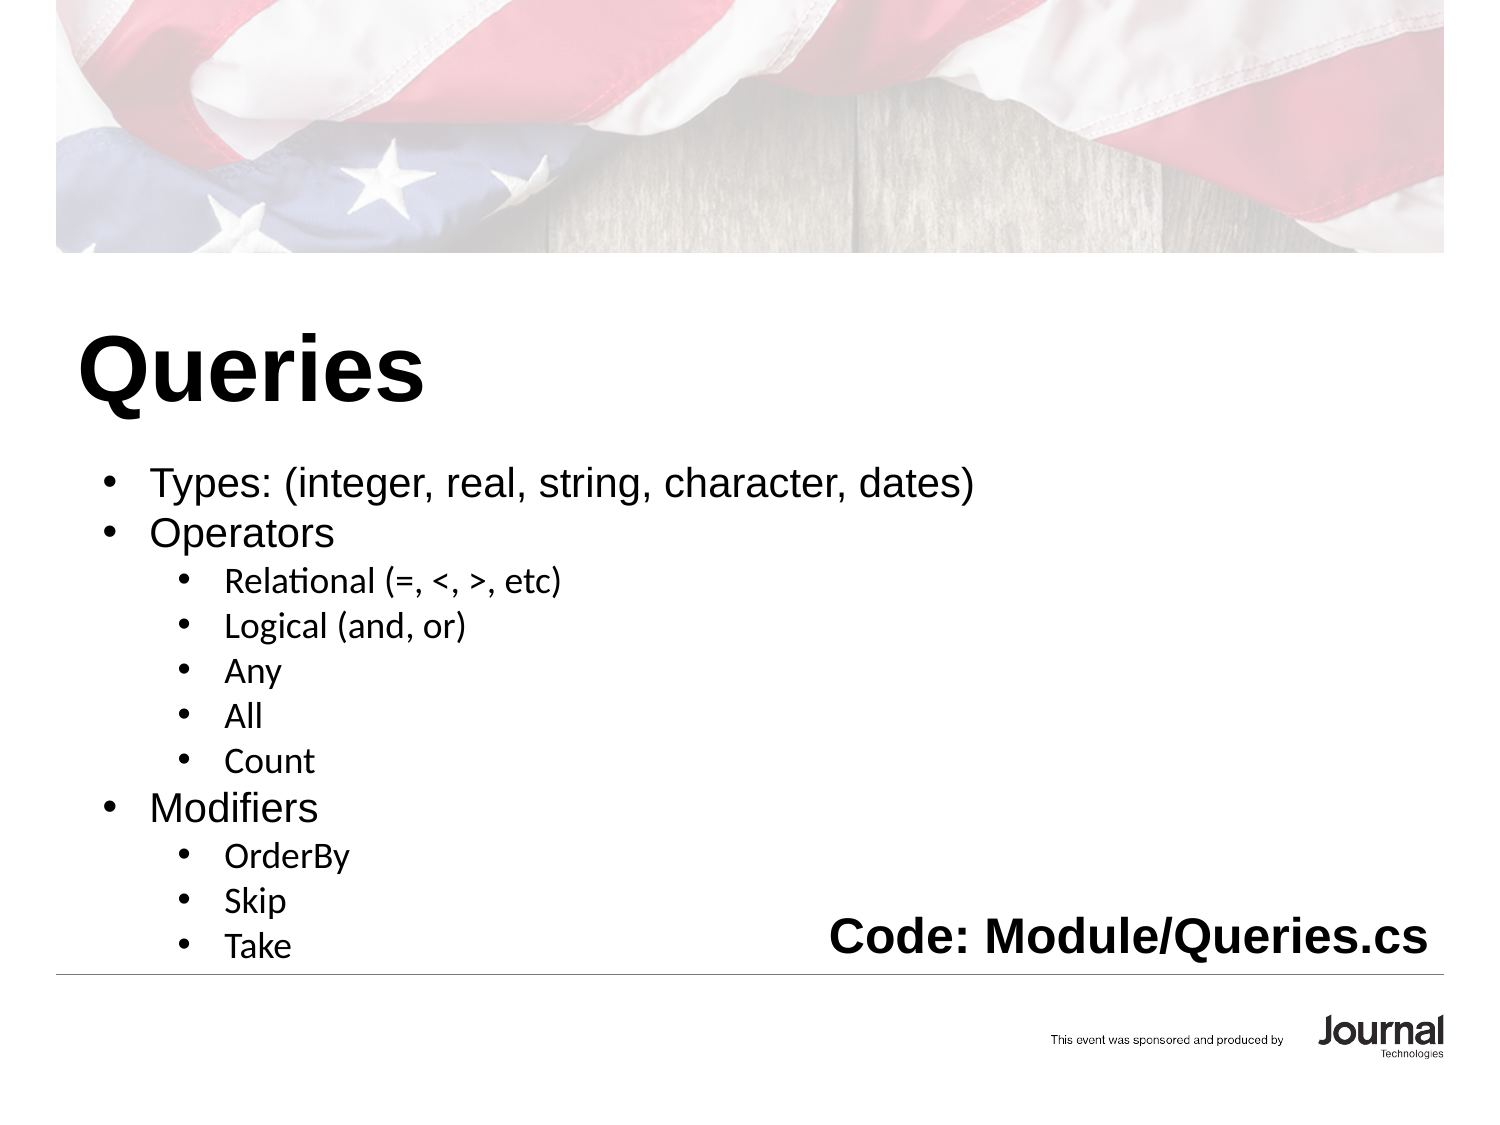

Queries

Types: (integer, real, string, character, dates)
Operators
Relational (=, <, >, etc)
Logical (and, or)
Any
All
Count
Modifiers
OrderBy
Skip
Take
Code: Module/Queries.cs